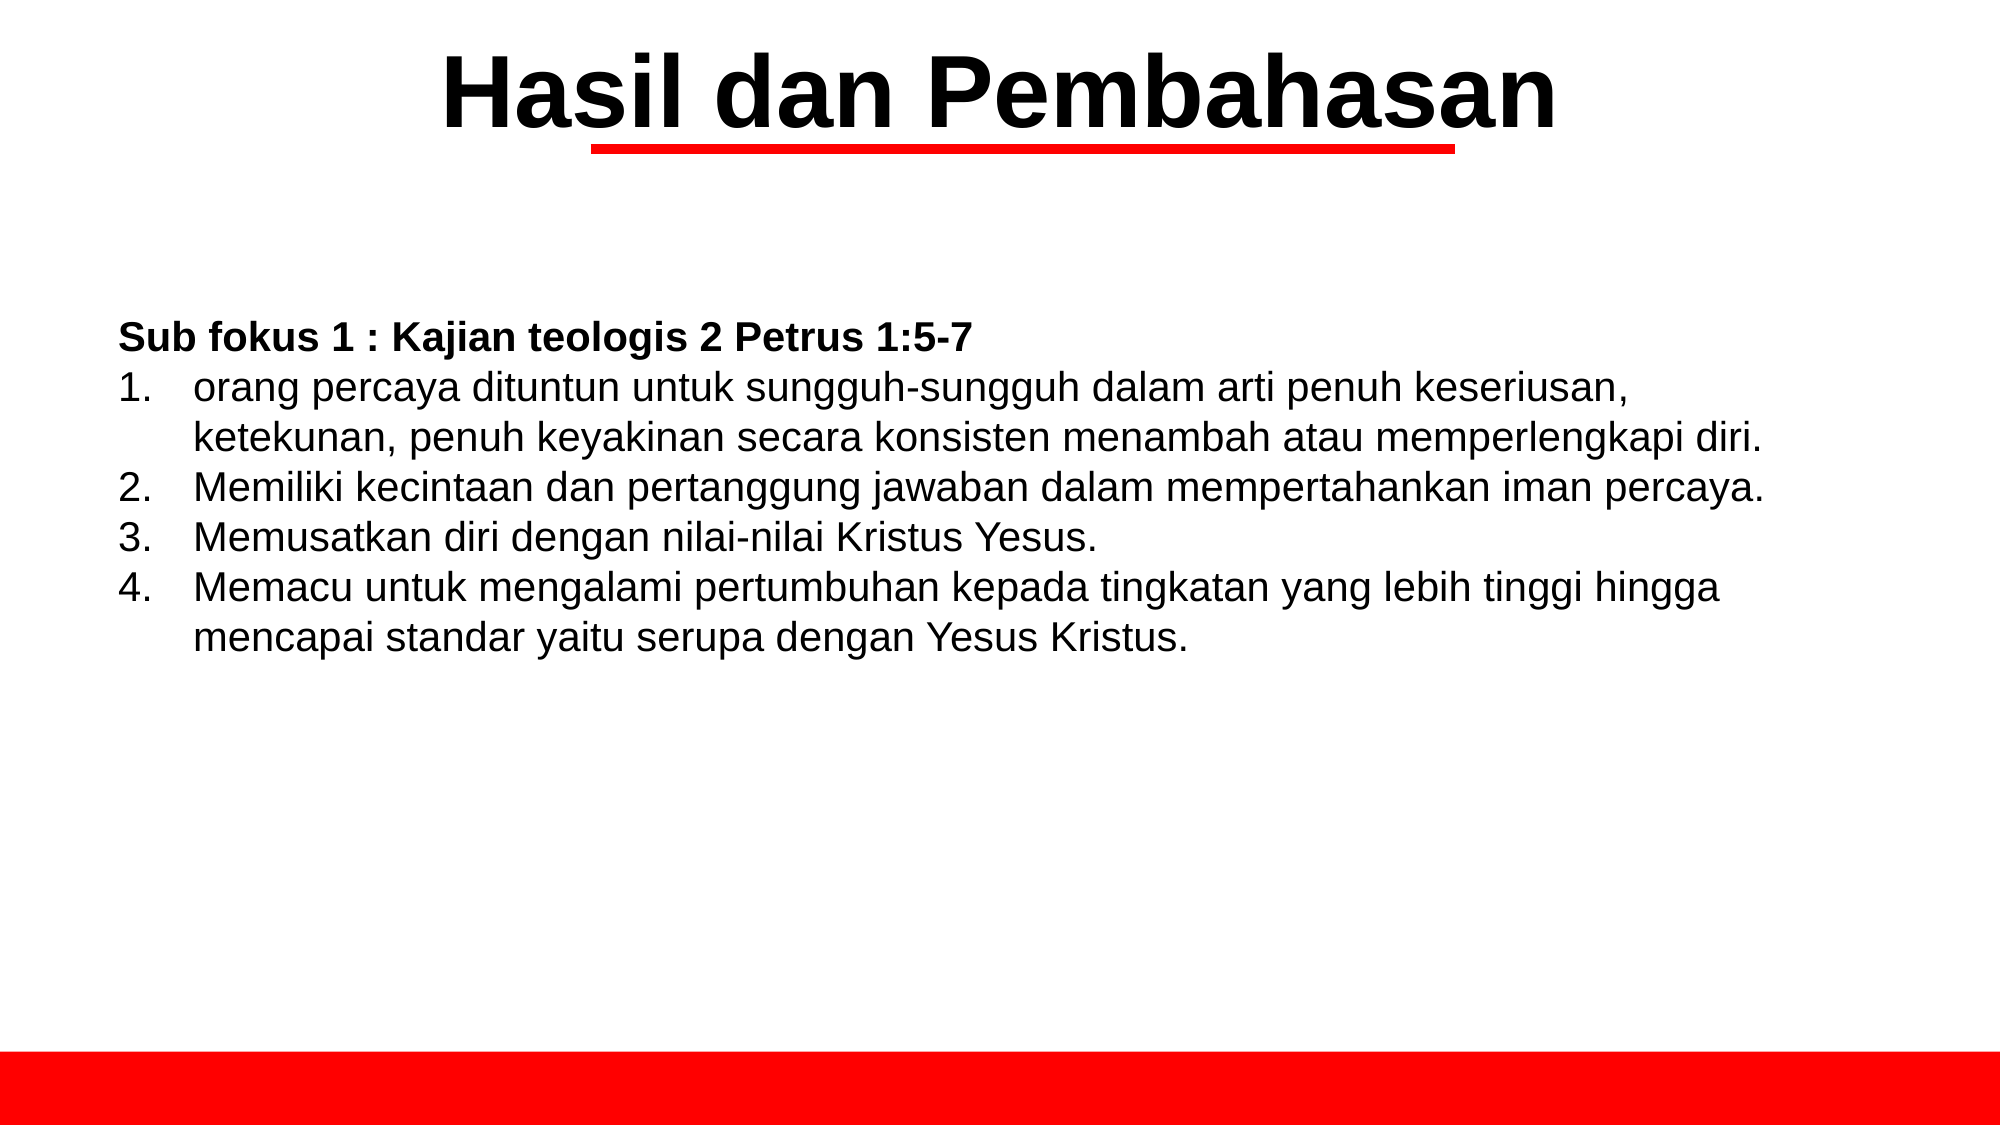

Hasil dan Pembahasan
Sub fokus 1 : Kajian teologis 2 Petrus 1:5-7
orang percaya dituntun untuk sungguh-sungguh dalam arti penuh keseriusan, ketekunan, penuh keyakinan secara konsisten menambah atau memperlengkapi diri.
Memiliki kecintaan dan pertanggung jawaban dalam mempertahankan iman percaya.
Memusatkan diri dengan nilai-nilai Kristus Yesus.
Memacu untuk mengalami pertumbuhan kepada tingkatan yang lebih tinggi hingga mencapai standar yaitu serupa dengan Yesus Kristus.